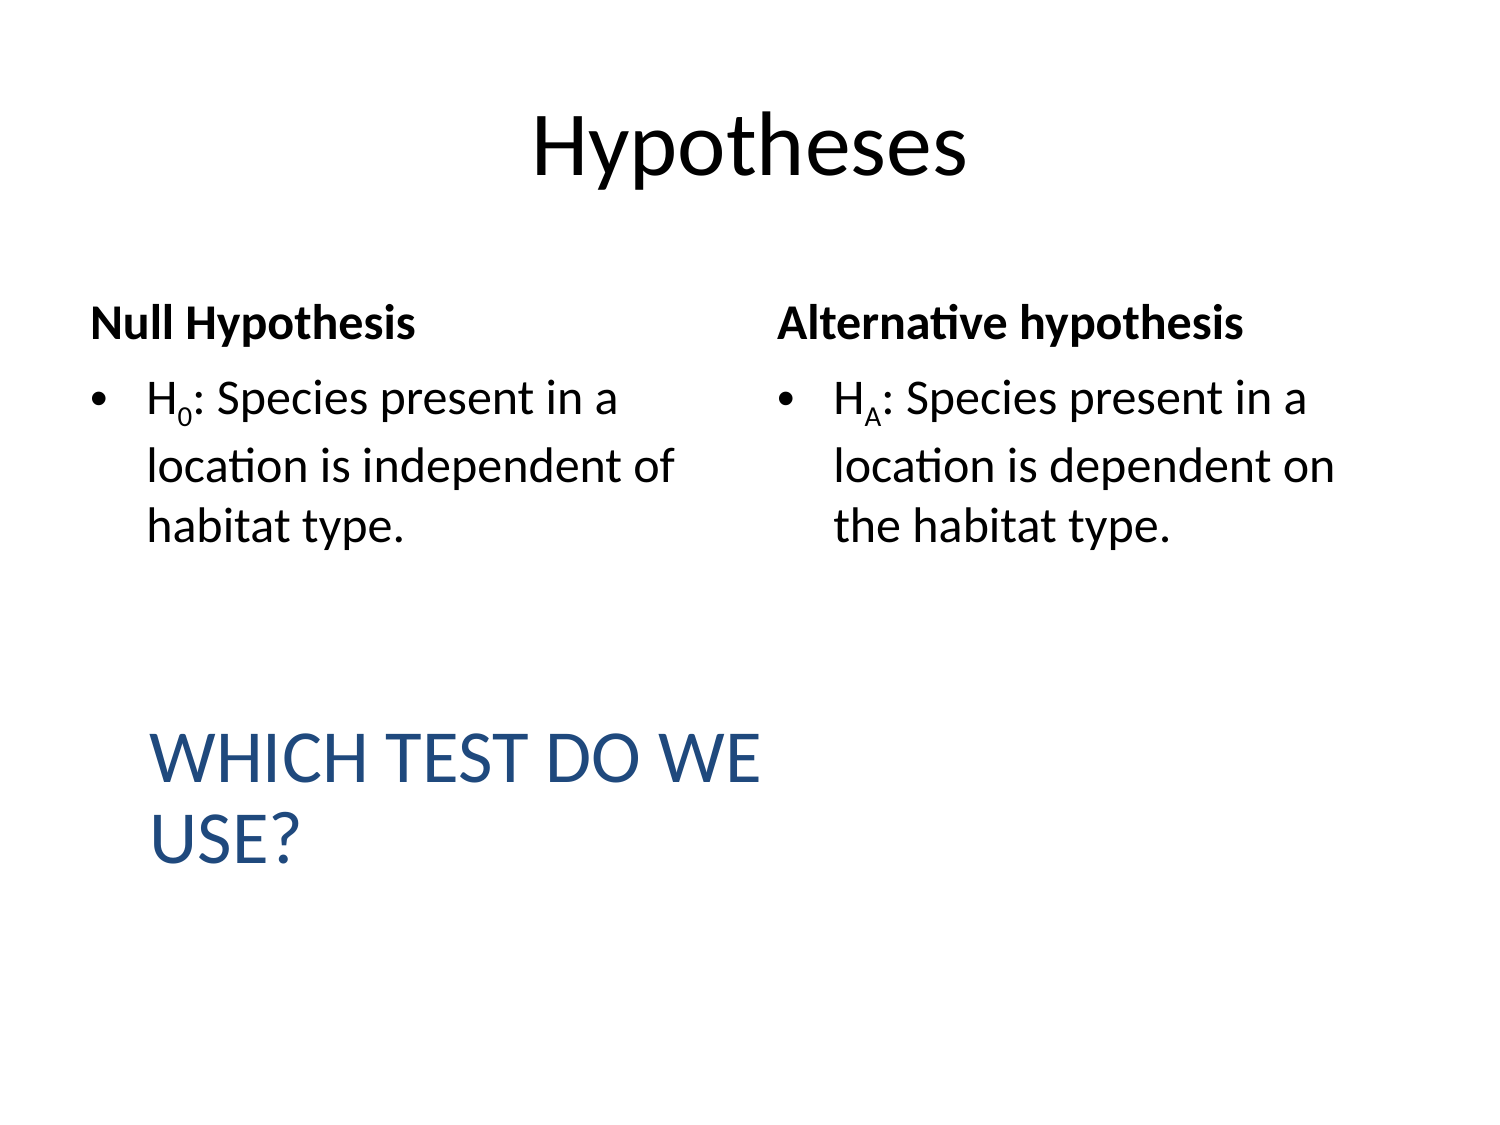

# Hypotheses
Null Hypothesis
Alternative hypothesis
H0: Species present in a location is independent of habitat type.
HA: Species present in a location is dependent on the habitat type.

Which test do we use?